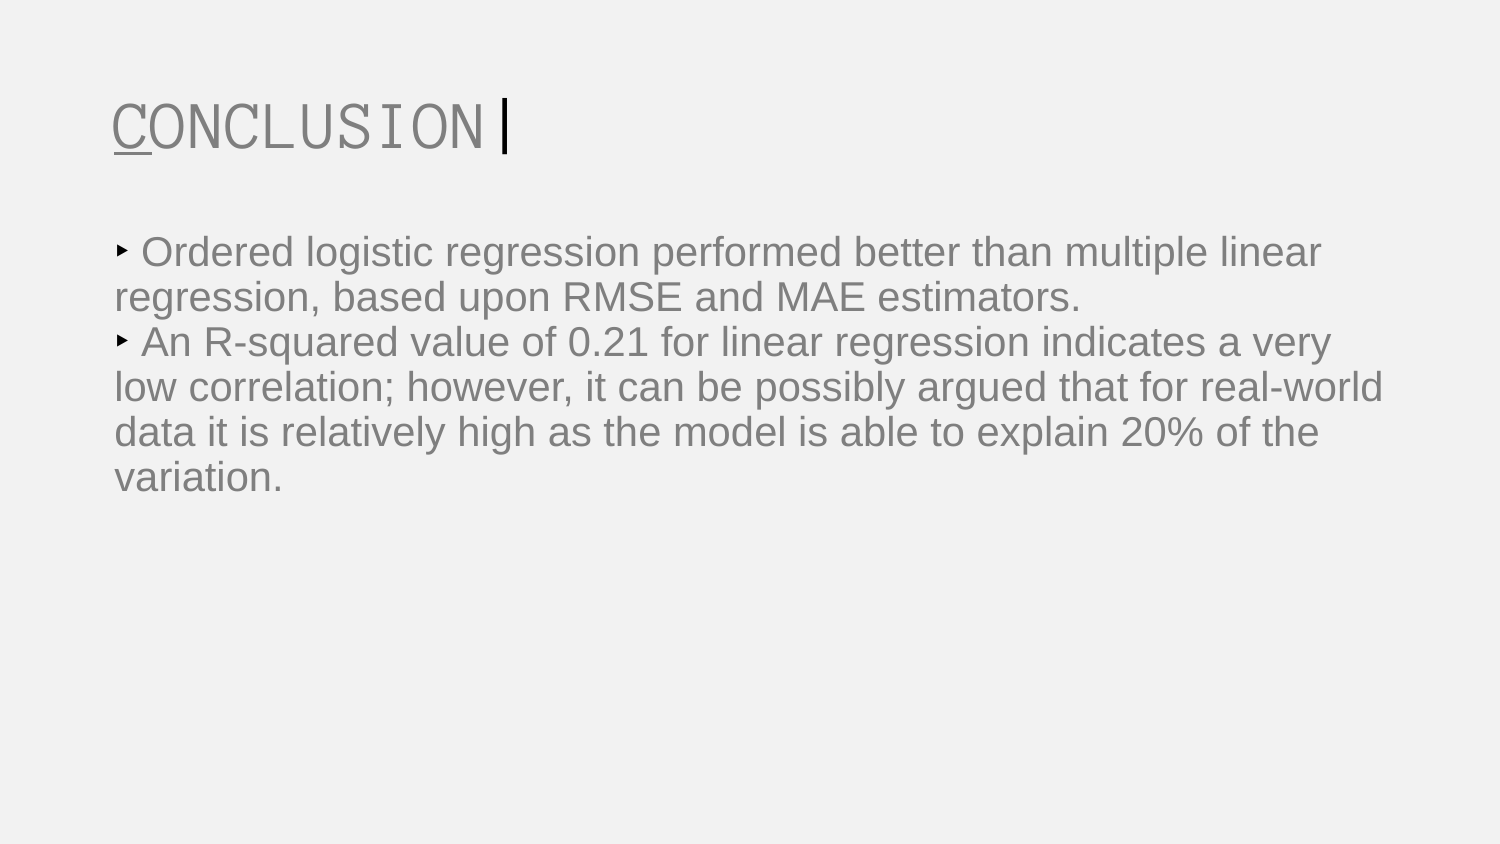

# CONCLUSION|
‣ Ordered logistic regression performed better than multiple linear regression, based upon RMSE and MAE estimators.
‣ An R-squared value of 0.21 for linear regression indicates a very low correlation; however, it can be possibly argued that for real-world data it is relatively high as the model is able to explain 20% of the variation.